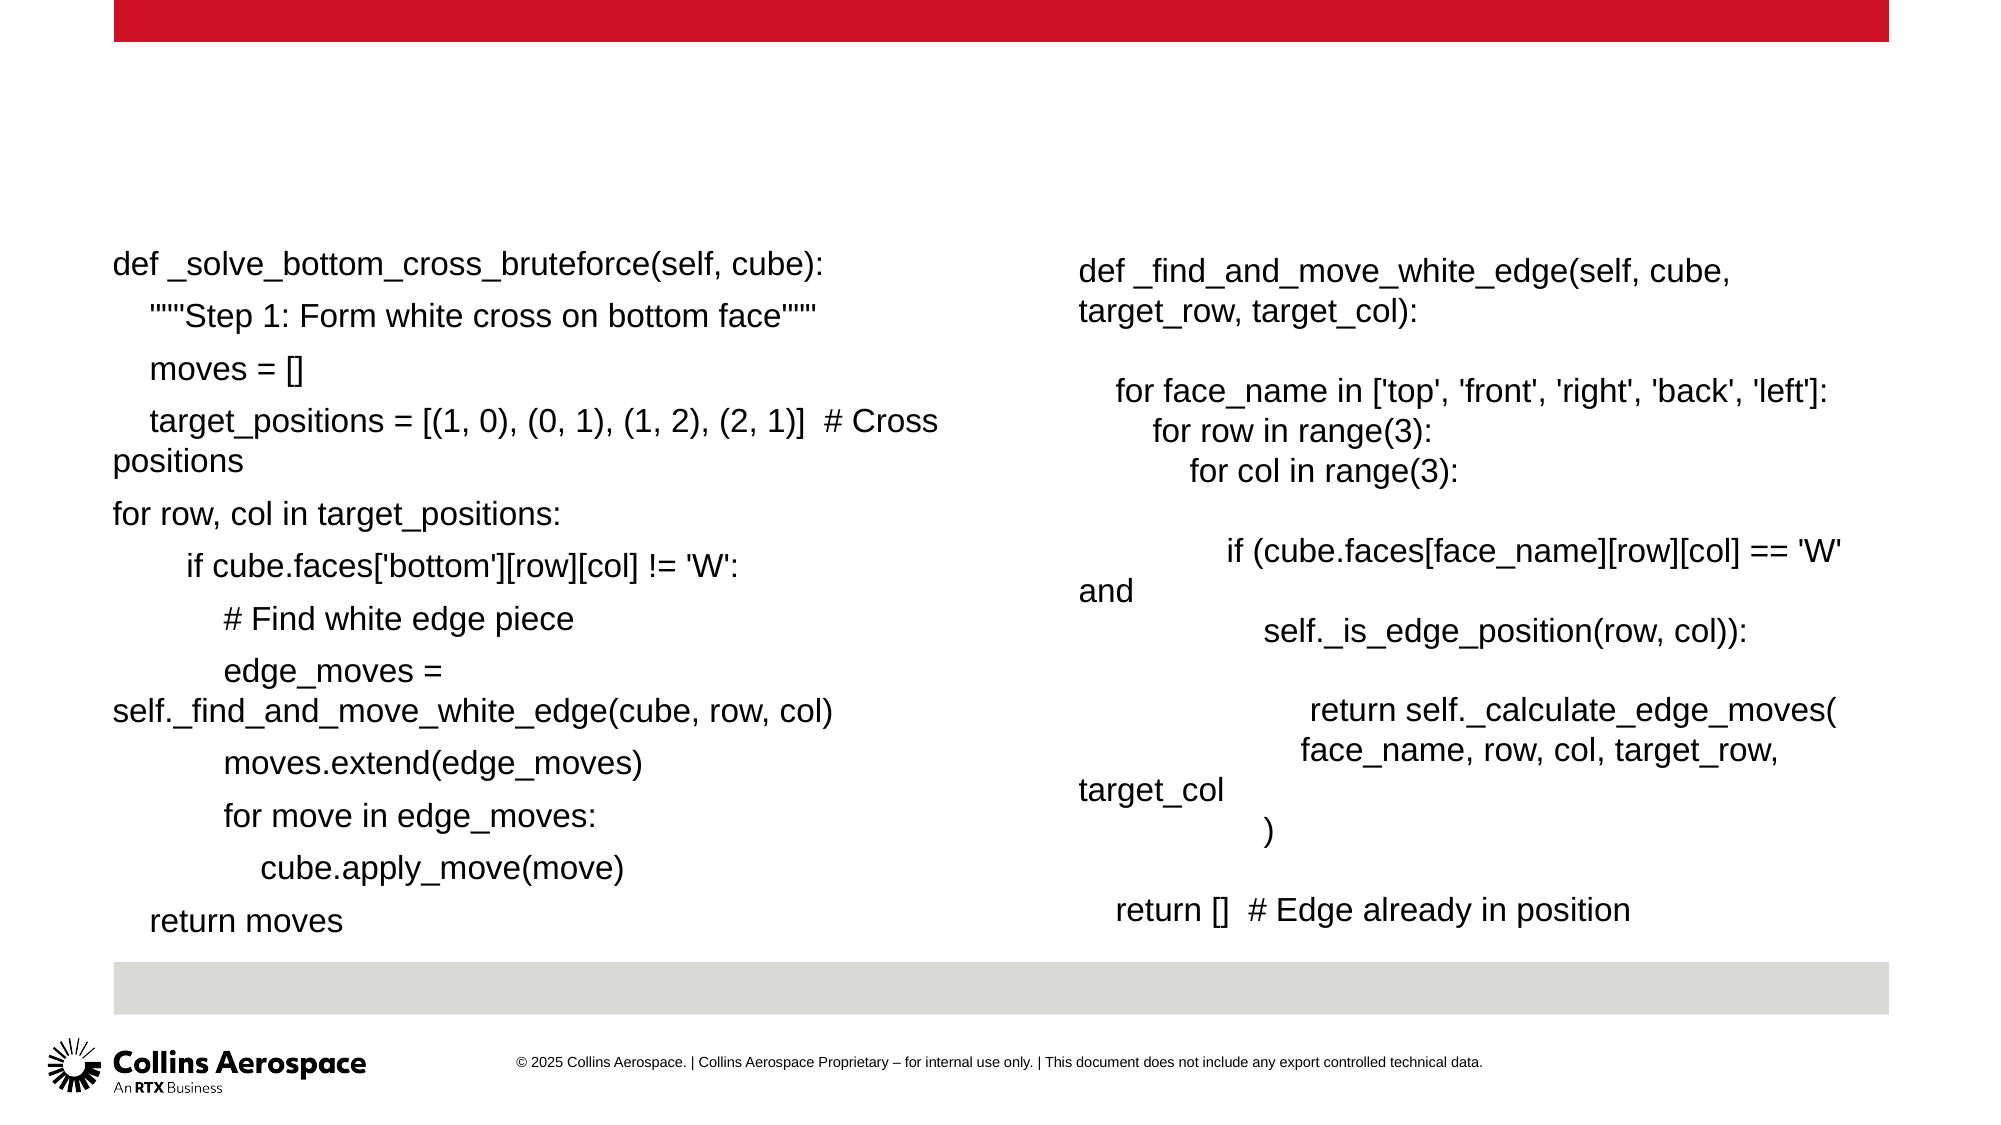

#
def _solve_bottom_cross_bruteforce(self, cube):
    """Step 1: Form white cross on bottom face"""
    moves = []
    target_positions = [(1, 0), (0, 1), (1, 2), (2, 1)]  # Cross positions
for row, col in target_positions:
        if cube.faces['bottom'][row][col] != 'W':
            # Find white edge piece
            edge_moves = self._find_and_move_white_edge(cube, row, col)
            moves.extend(edge_moves)
            for move in edge_moves:
                cube.apply_move(move)
    return moves

def _find_and_move_white_edge(self, cube, target_row, target_col):

    for face_name in ['top', 'front', 'right', 'back', 'left']:
        for row in range(3):
            for col in range(3):

                if (cube.faces[face_name][row][col] == 'W' and
                    self._is_edge_position(row, col)):

                         return self._calculate_edge_moves(
                        face_name, row, col, target_row, target_col
                    )

    return []  # Edge already in position

© 2025 Collins Aerospace. | Collins Aerospace Proprietary – for internal use only. | This document does not include any export controlled technical data.